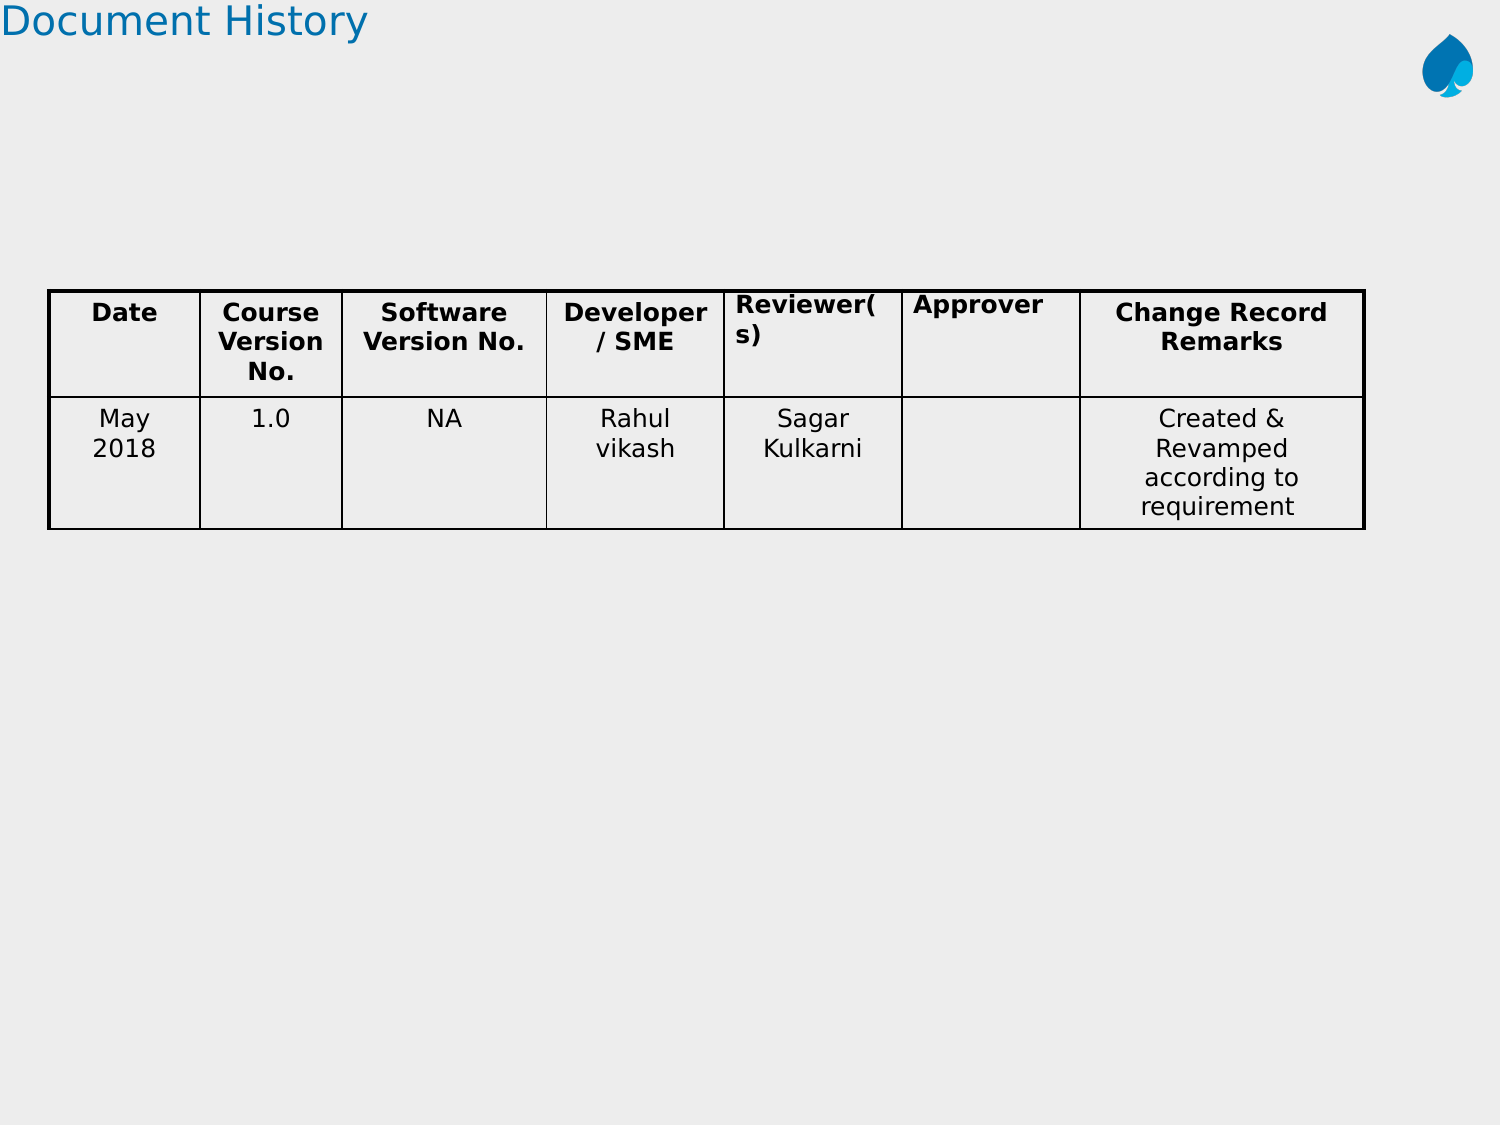

# Document History
| Date | Course Version No. | Software Version No. | Developer / SME | Reviewer(s) | Approver | Change Record Remarks |
| --- | --- | --- | --- | --- | --- | --- |
| May 2018 | 1.0 | NA | Rahul vikash | Sagar Kulkarni |  | Created & Revamped according to requirement |